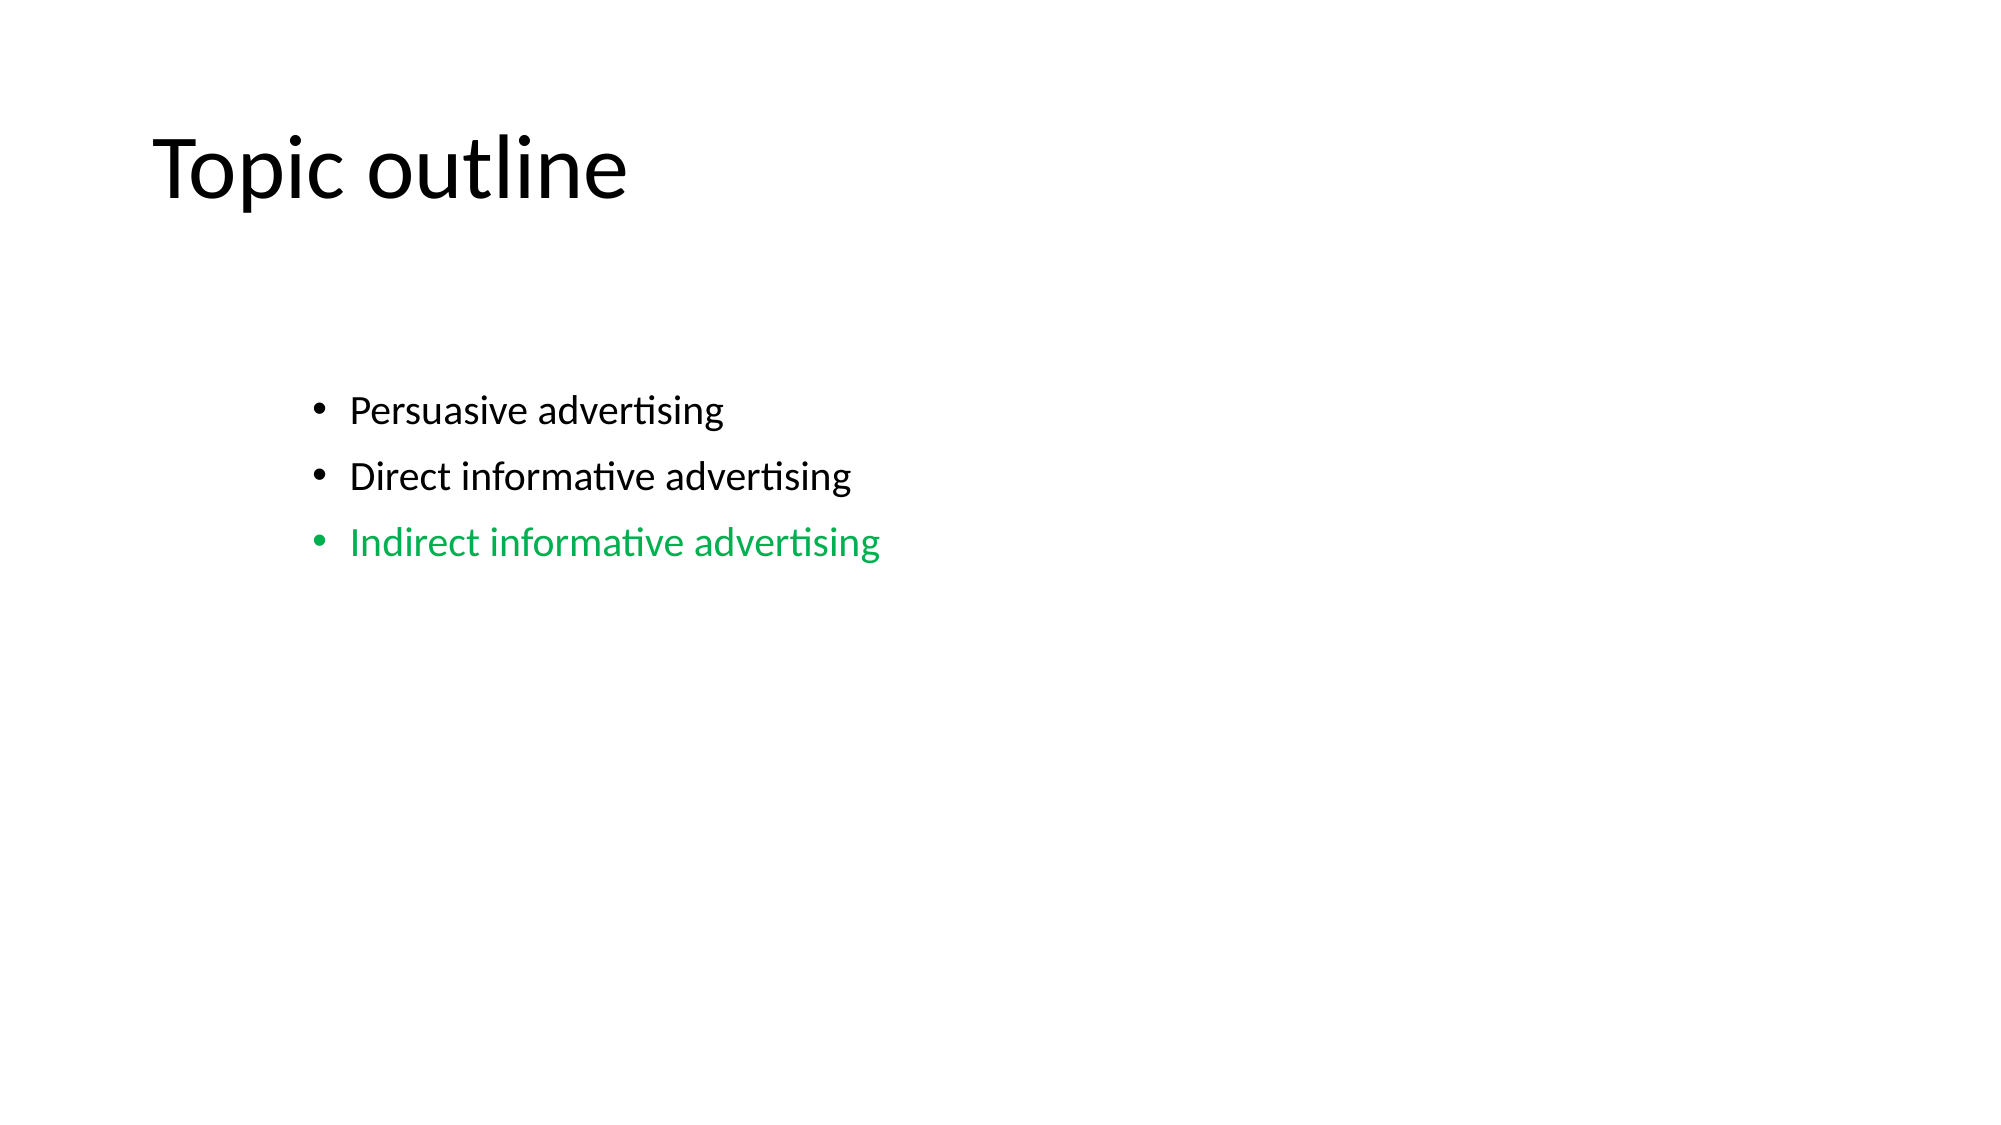

# Topic outline
Persuasive advertising
Direct informative advertising
Indirect informative advertising